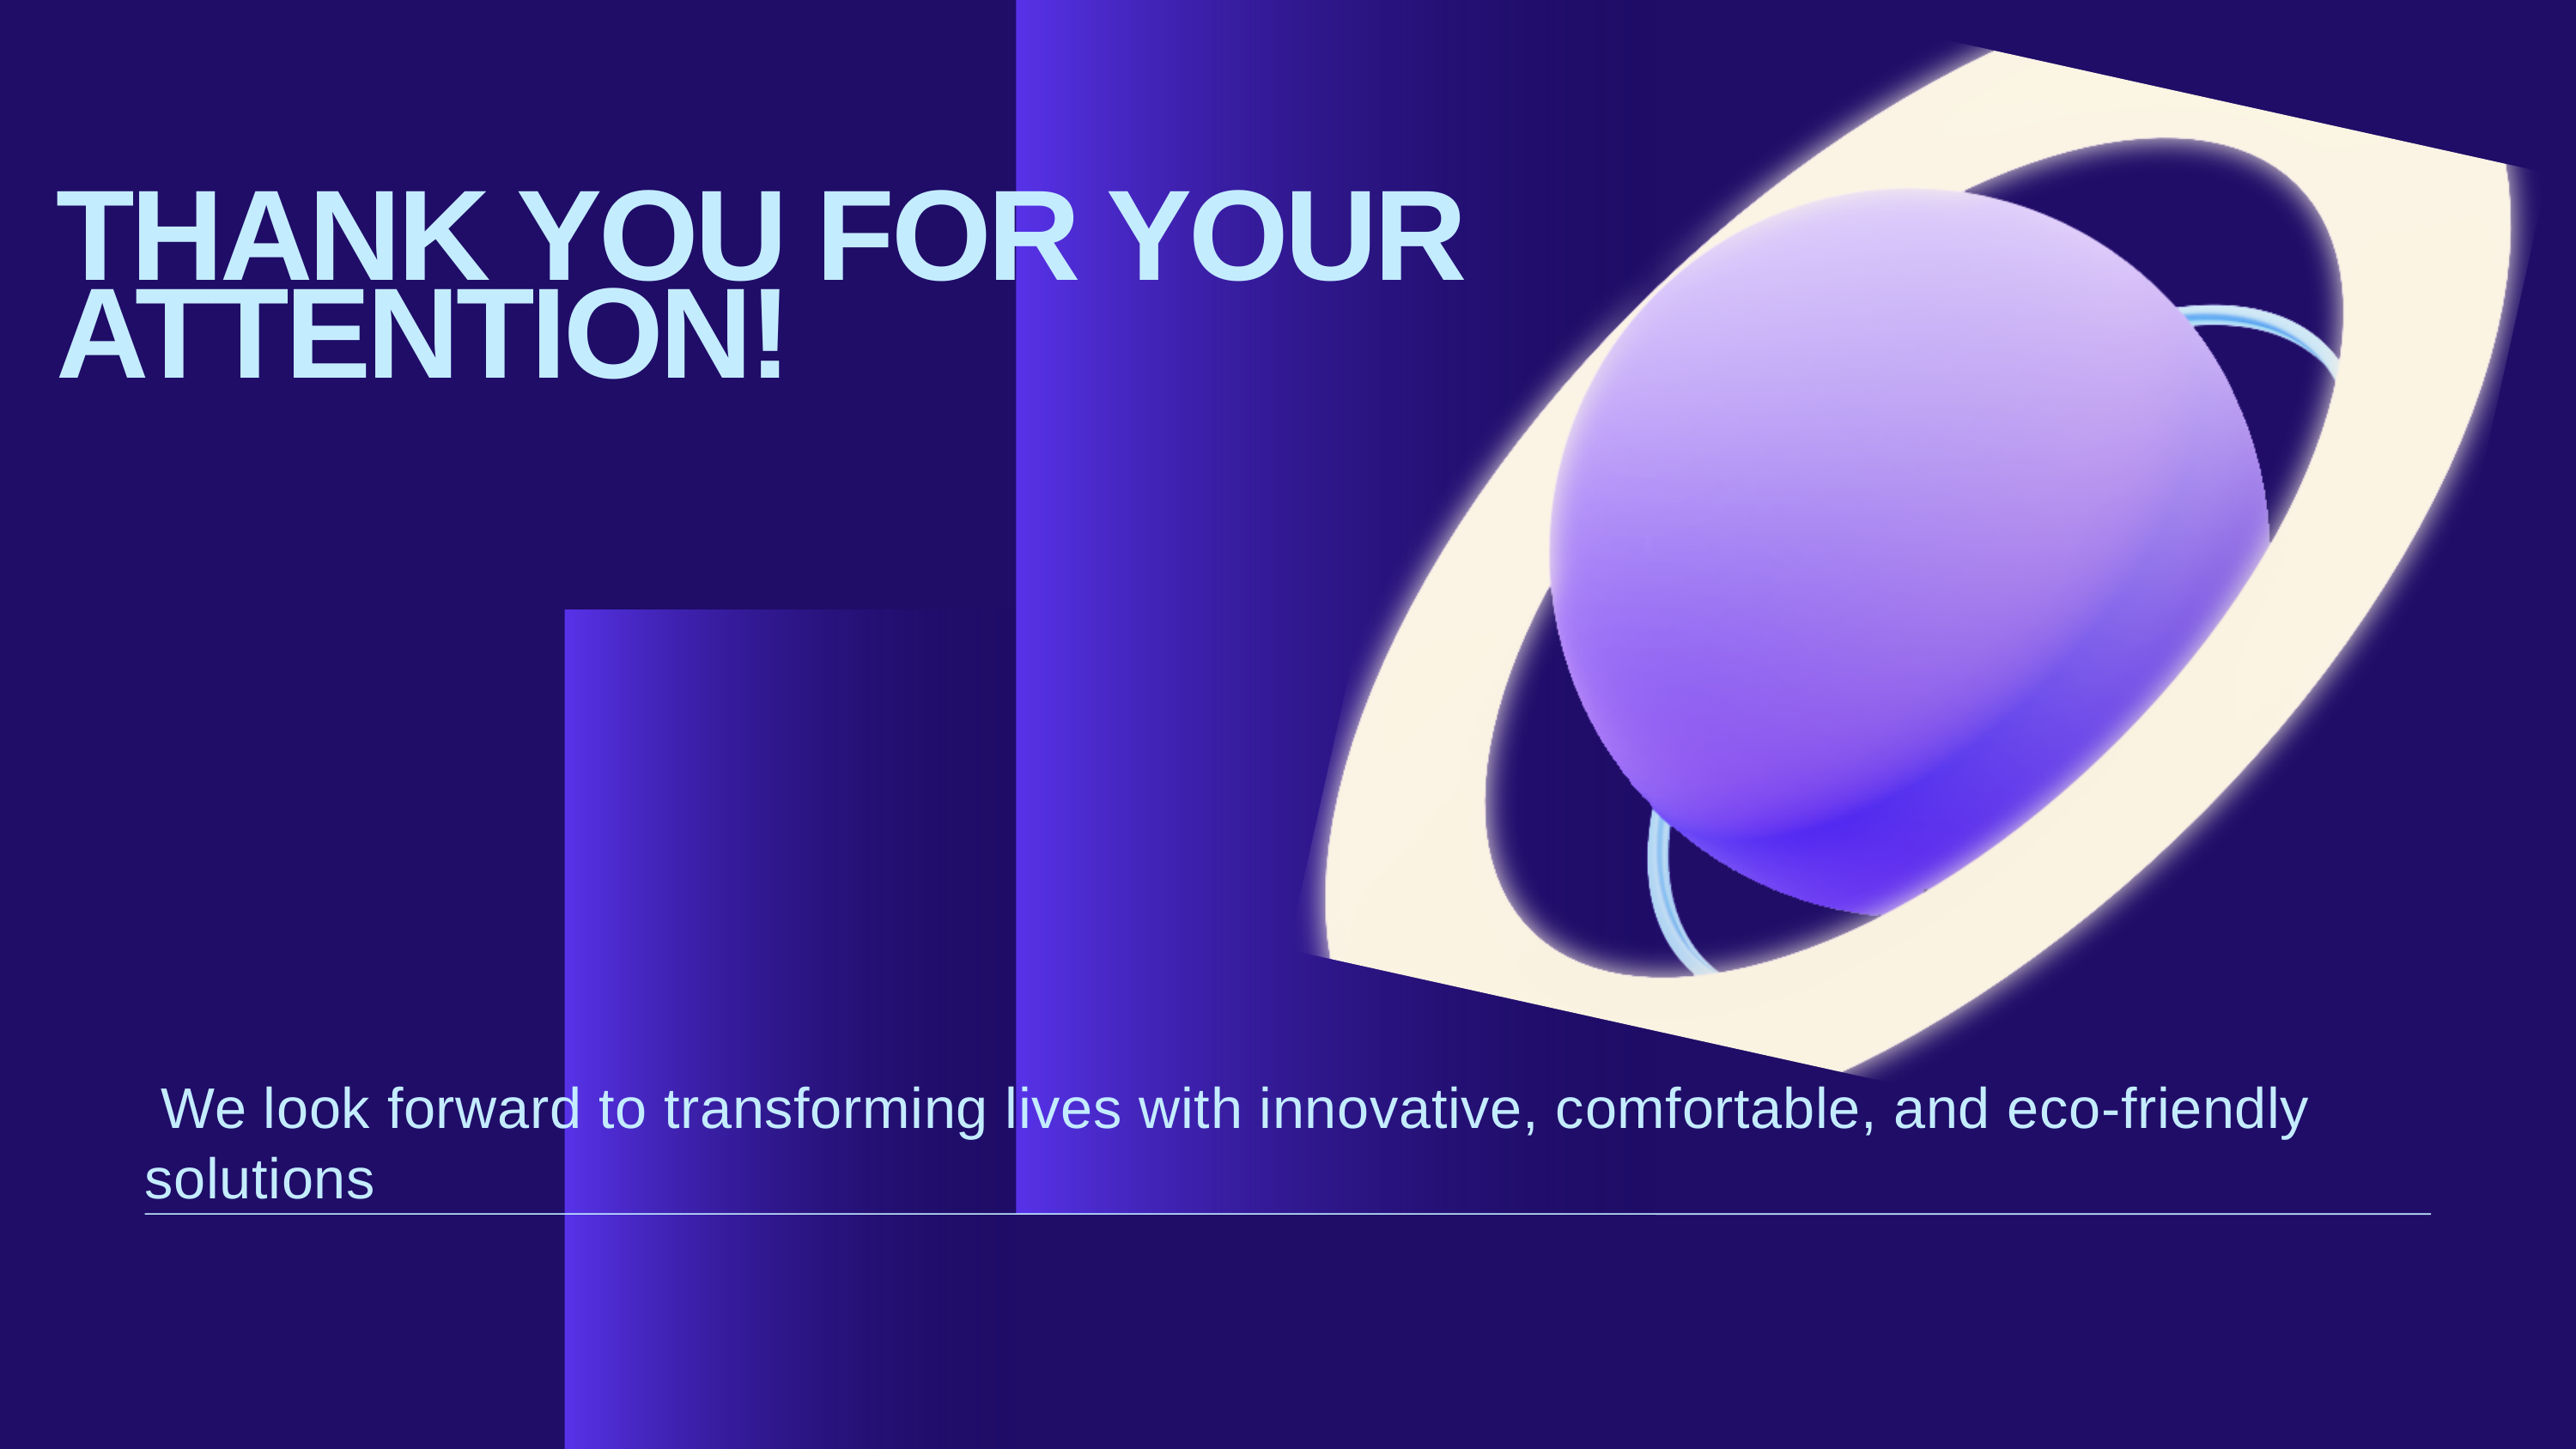

THANK YOU FOR YOUR ATTENTION!

 We look forward to transforming lives with innovative, comfortable, and eco-friendly solutions